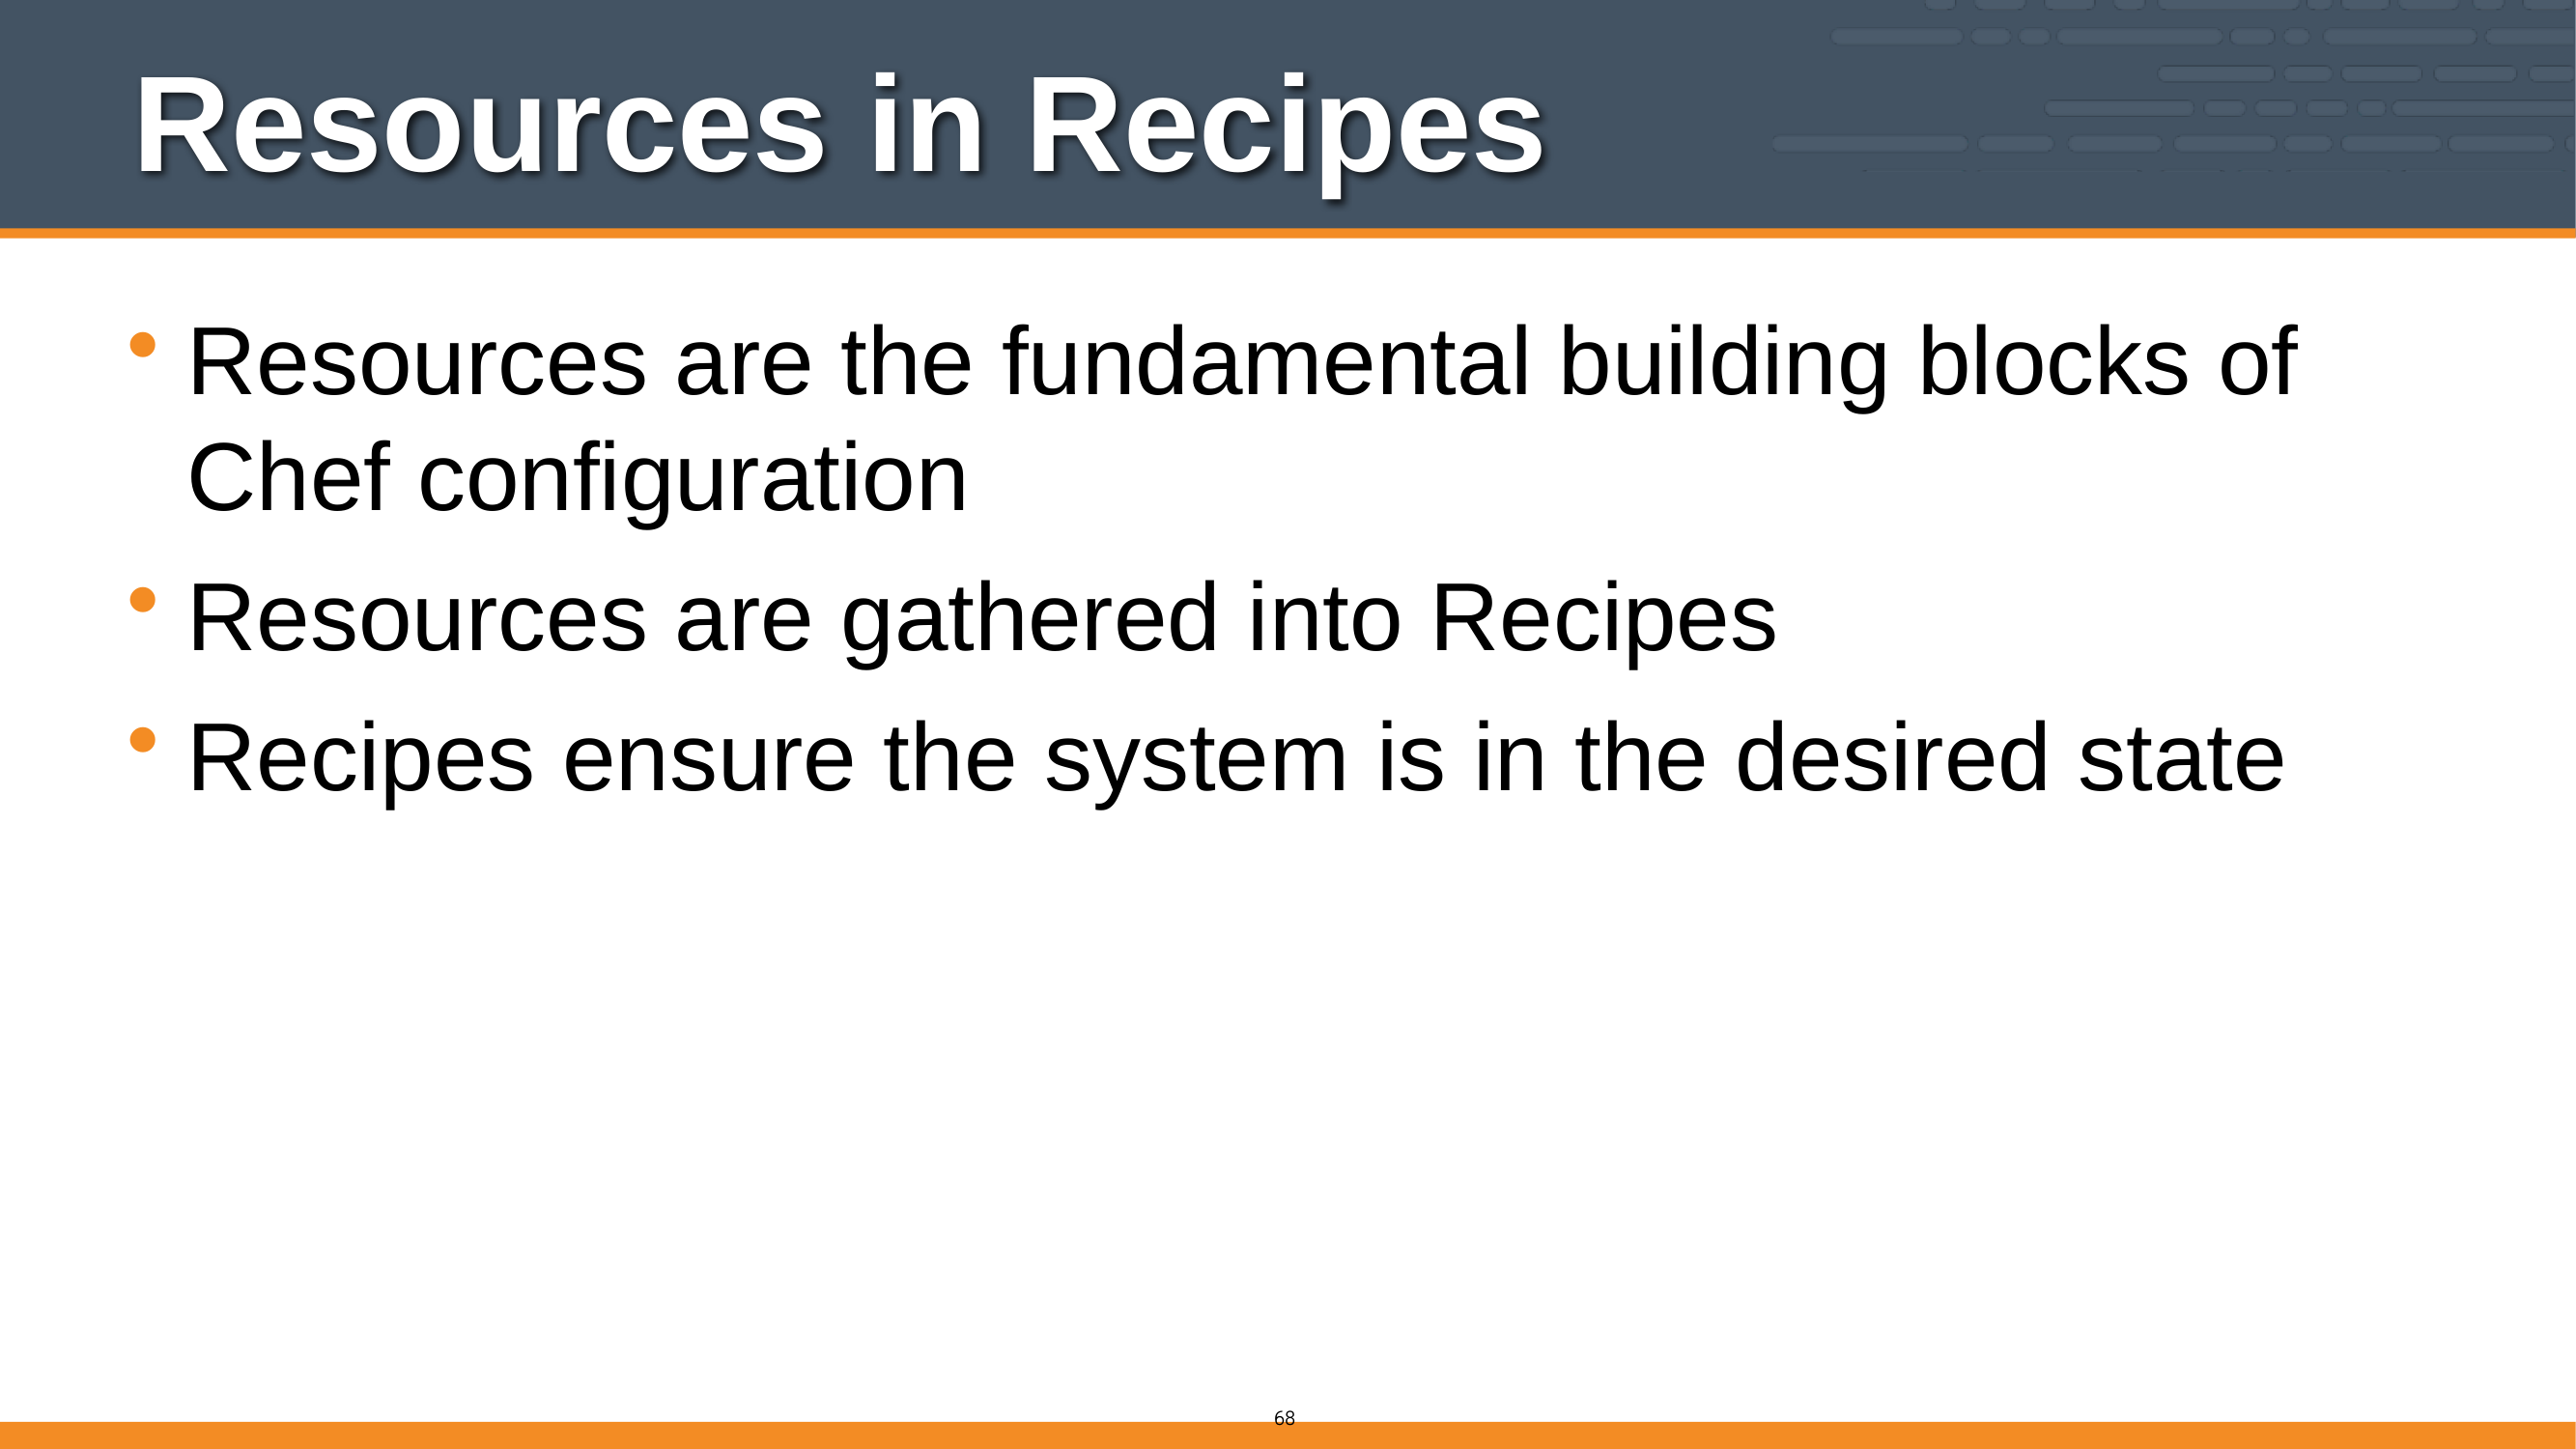

# Resources in Recipes
Resources are the fundamental building blocks of Chef configuration
Resources are gathered into Recipes
Recipes ensure the system is in the desired state
68